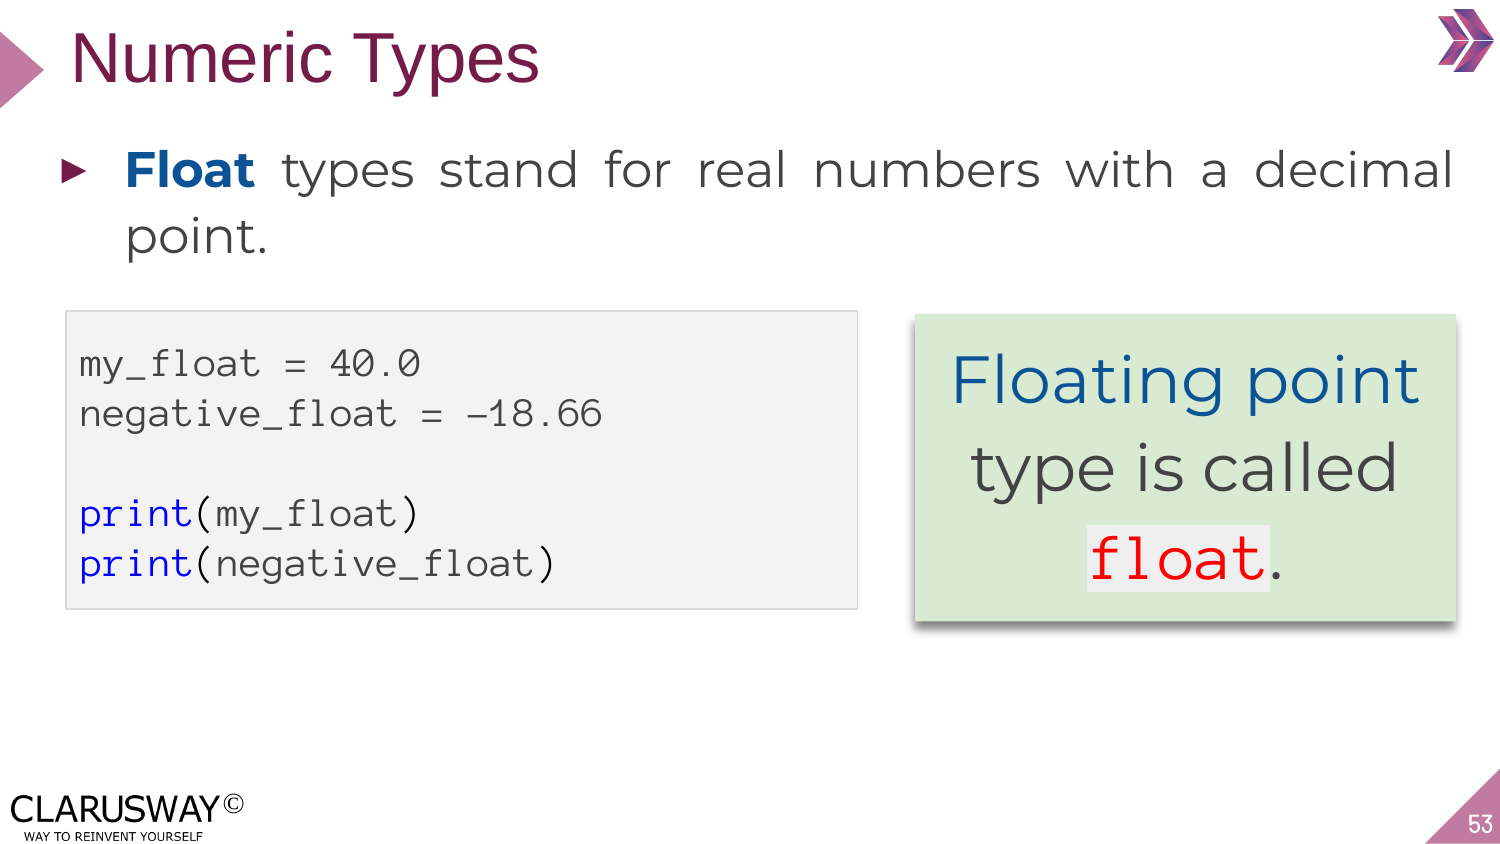

Numeric Types
Float types stand for real numbers with a decimal point.
my_float = 40.0
negative_float = -18.66

print(my_float)
print(negative_float)
Floating point type is called float.
53